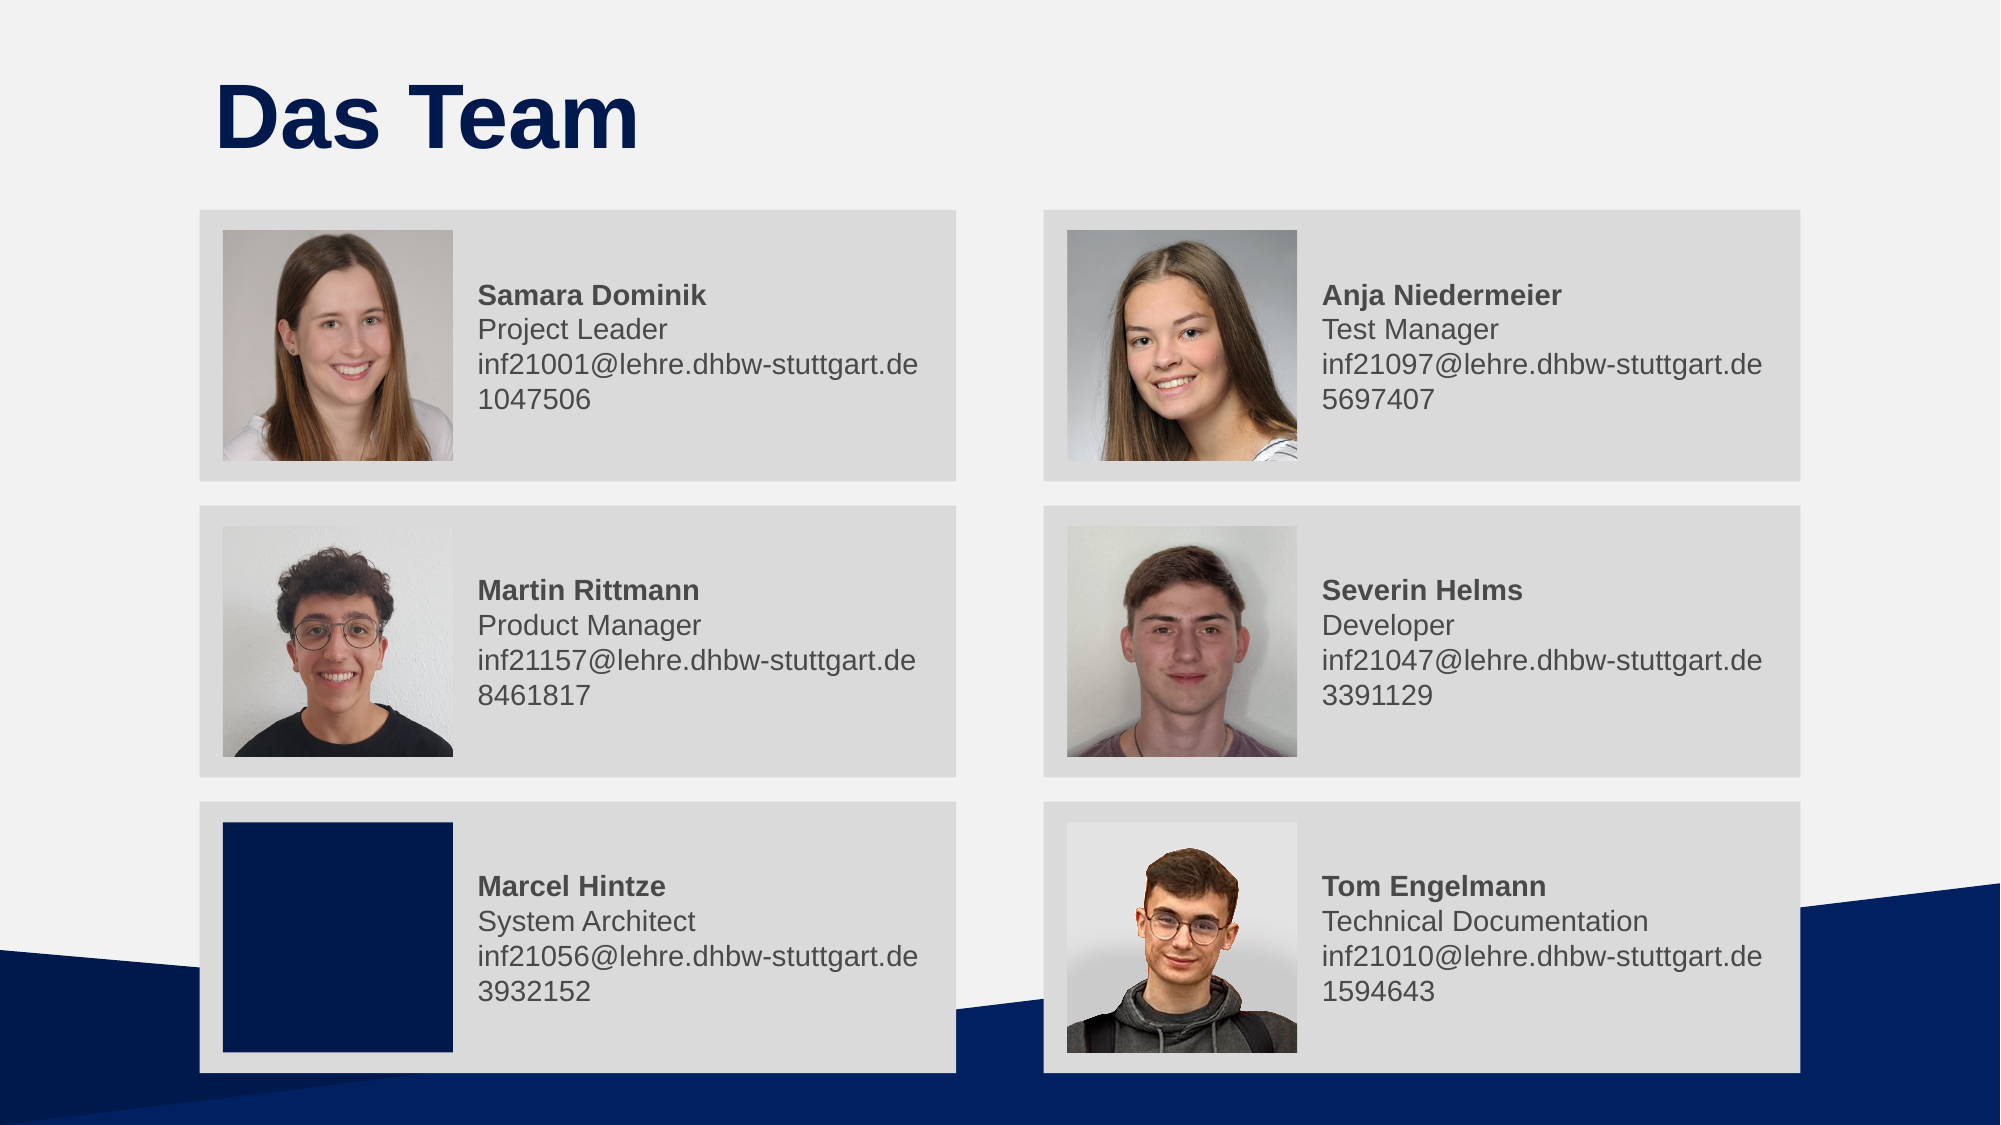

# Das Team

Samara Dominik
Project Leader
inf21001@lehre.dhbw-stuttgart.de
1047506
Anja Niedermeier
Test Manager
inf21097@lehre.dhbw-stuttgart.de
5697407

Martin Rittmann
Product Manager
inf21157@lehre.dhbw-stuttgart.de
8461817
Severin Helms
Developer
inf21047@lehre.dhbw-stuttgart.de
3391129

Marcel Hintze
System Architect
inf21056@lehre.dhbw-stuttgart.de
3932152
Tom Engelmann
Technical Documentation
inf21010@lehre.dhbw-stuttgart.de
1594643